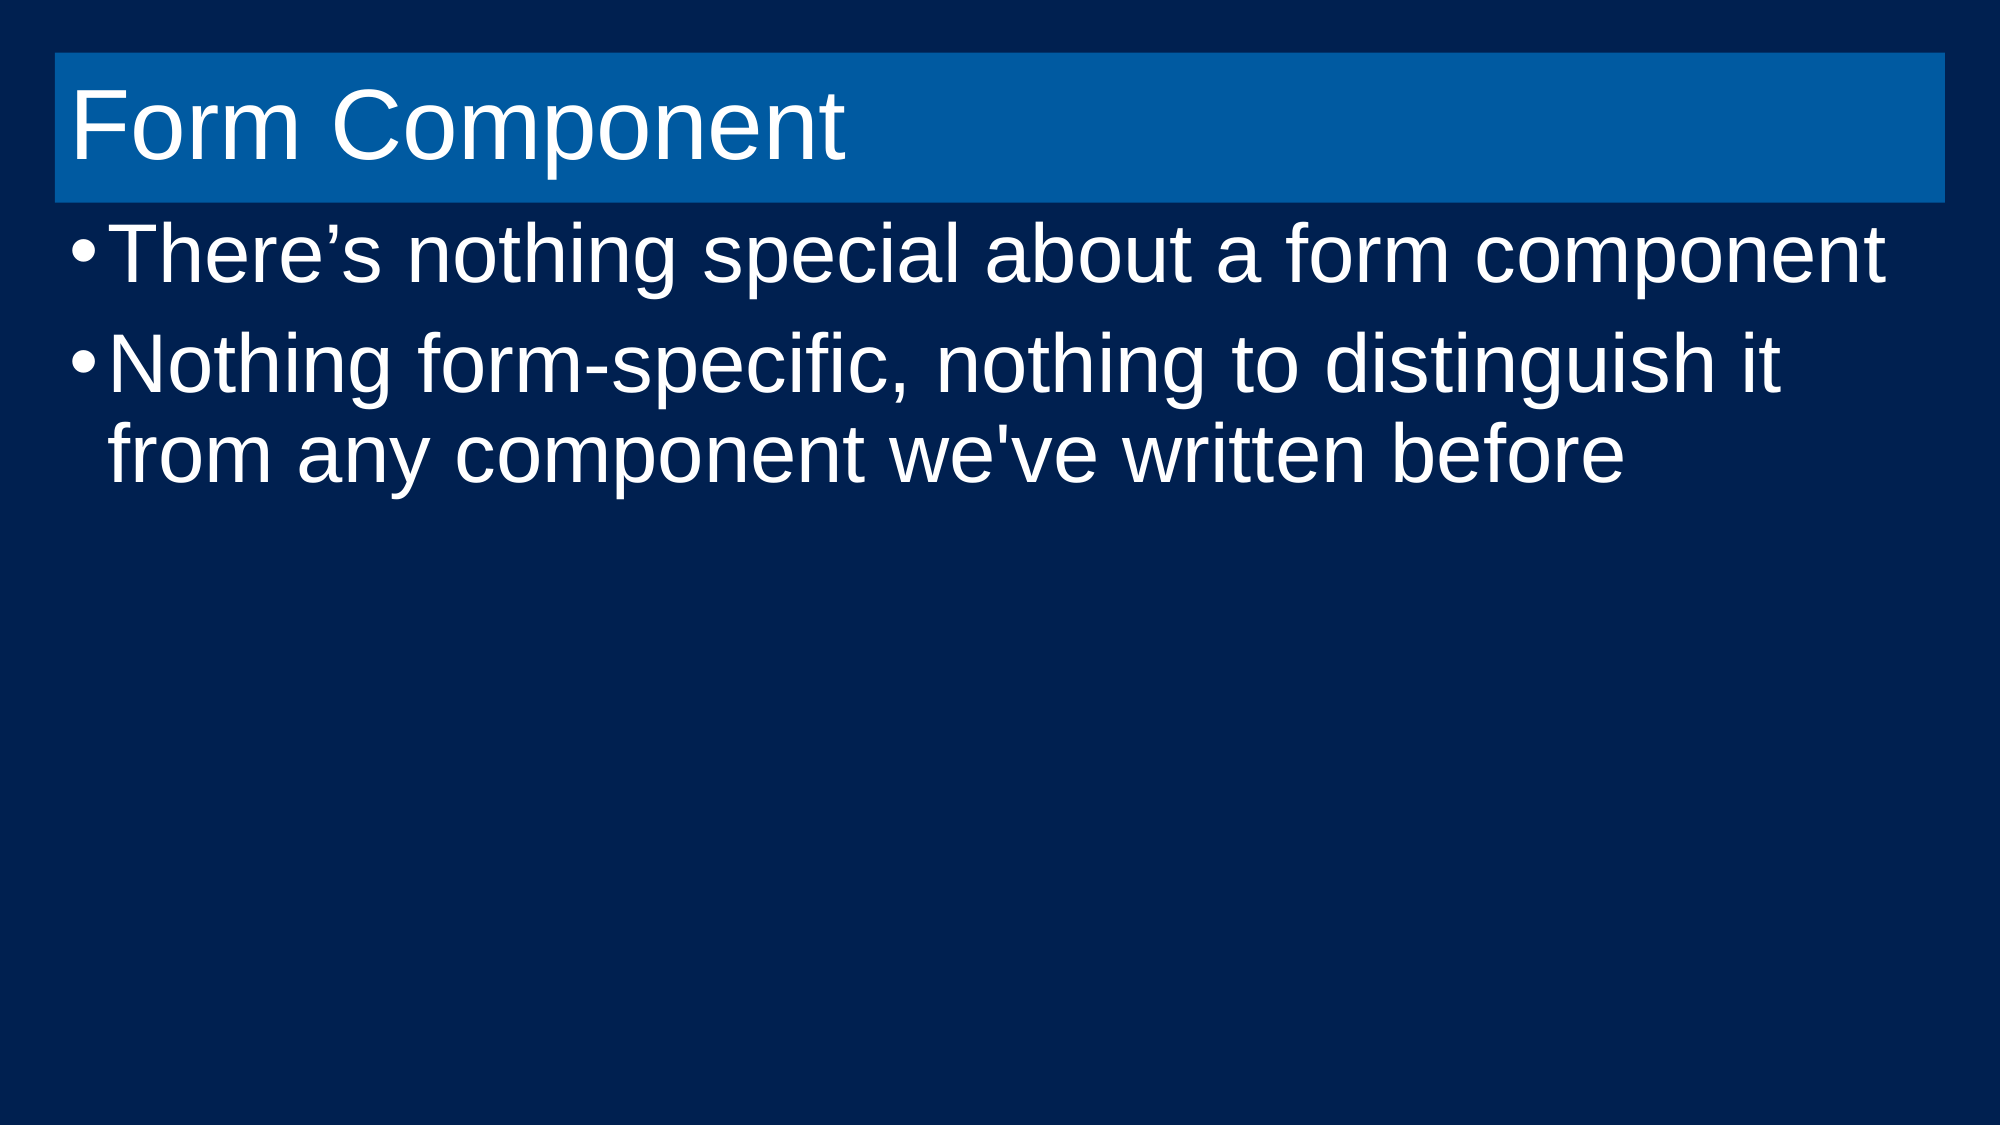

# Form Component
There’s nothing special about a form component
Nothing form-specific, nothing to distinguish it from any component we've written before